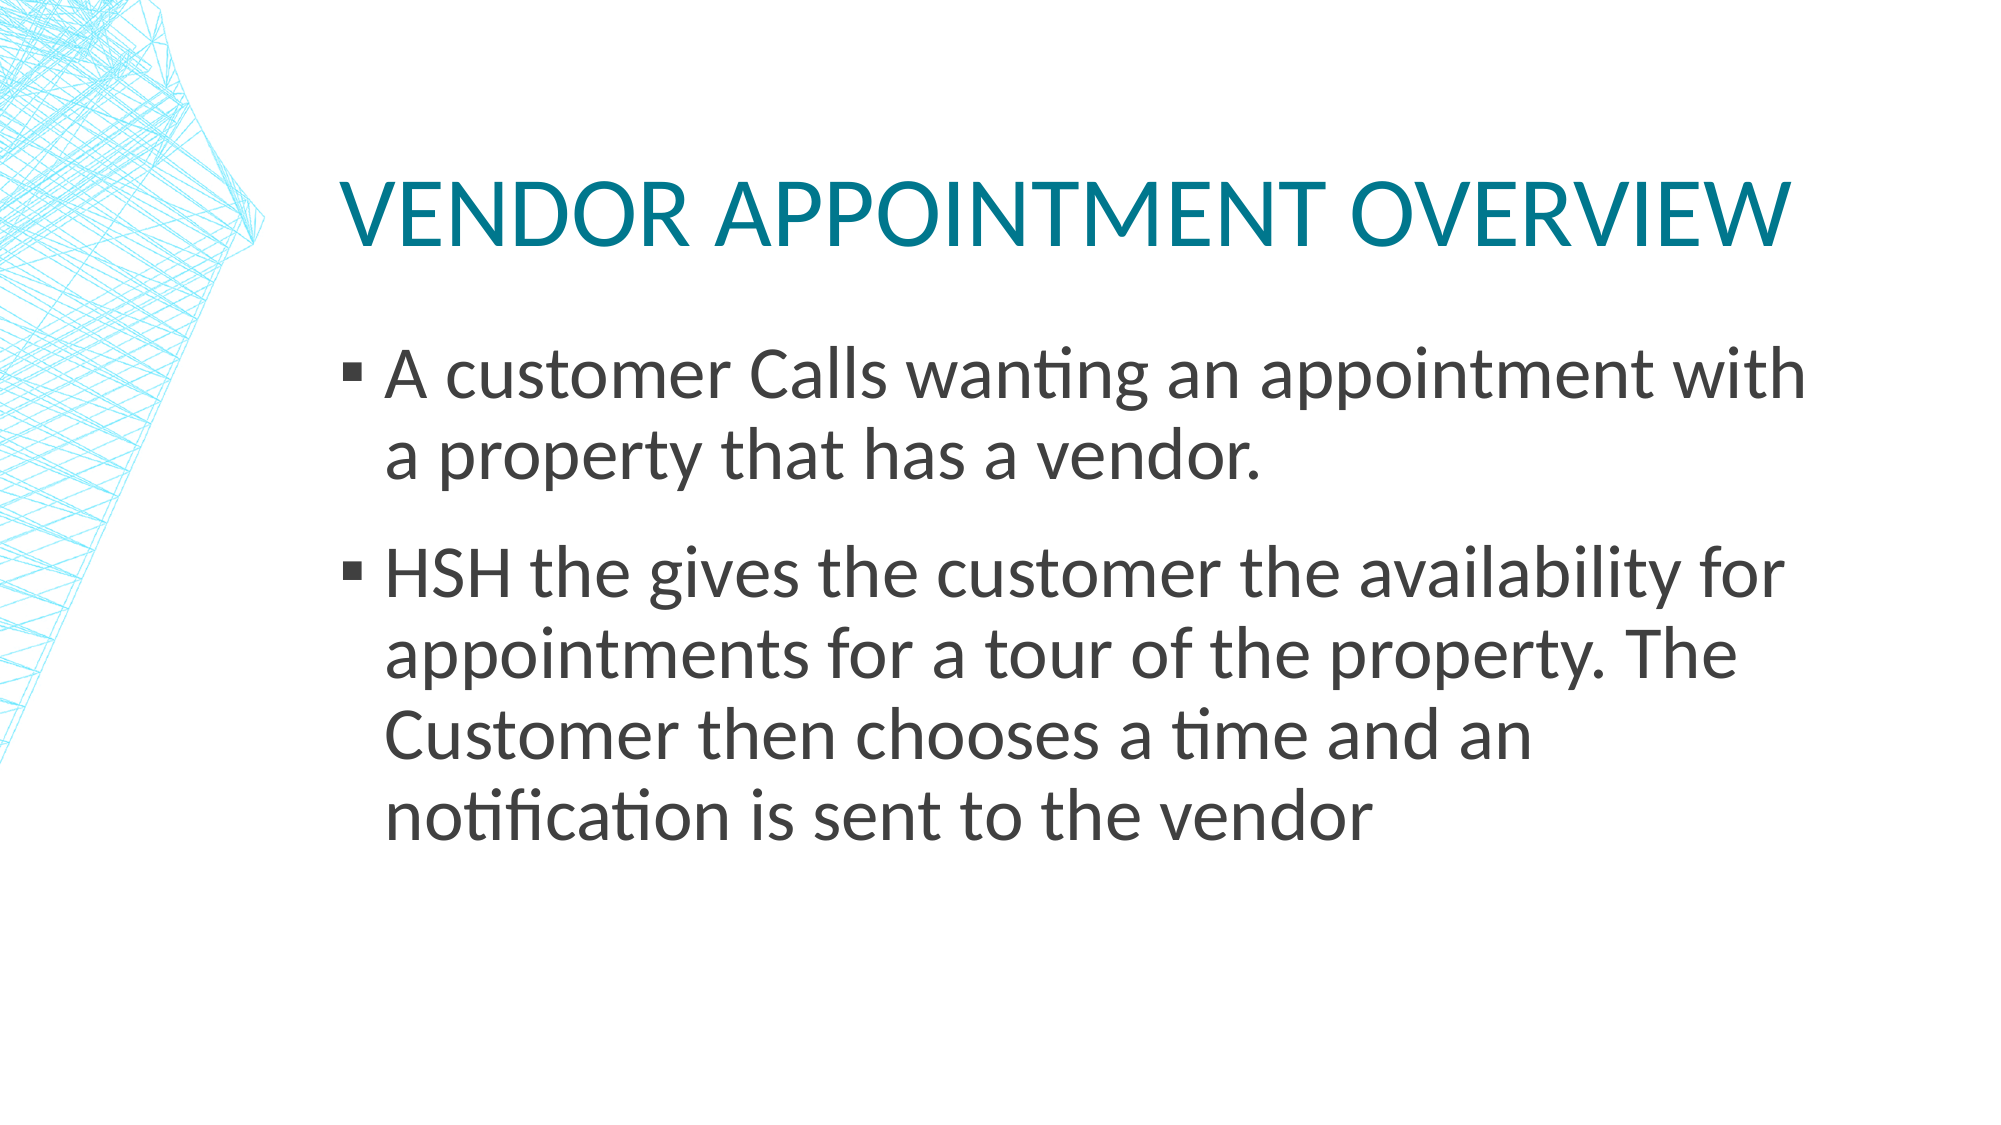

# Vendor appointment overview
A customer Calls wanting an appointment with a property that has a vendor.
HSH the gives the customer the availability for appointments for a tour of the property. The Customer then chooses a time and an notification is sent to the vendor